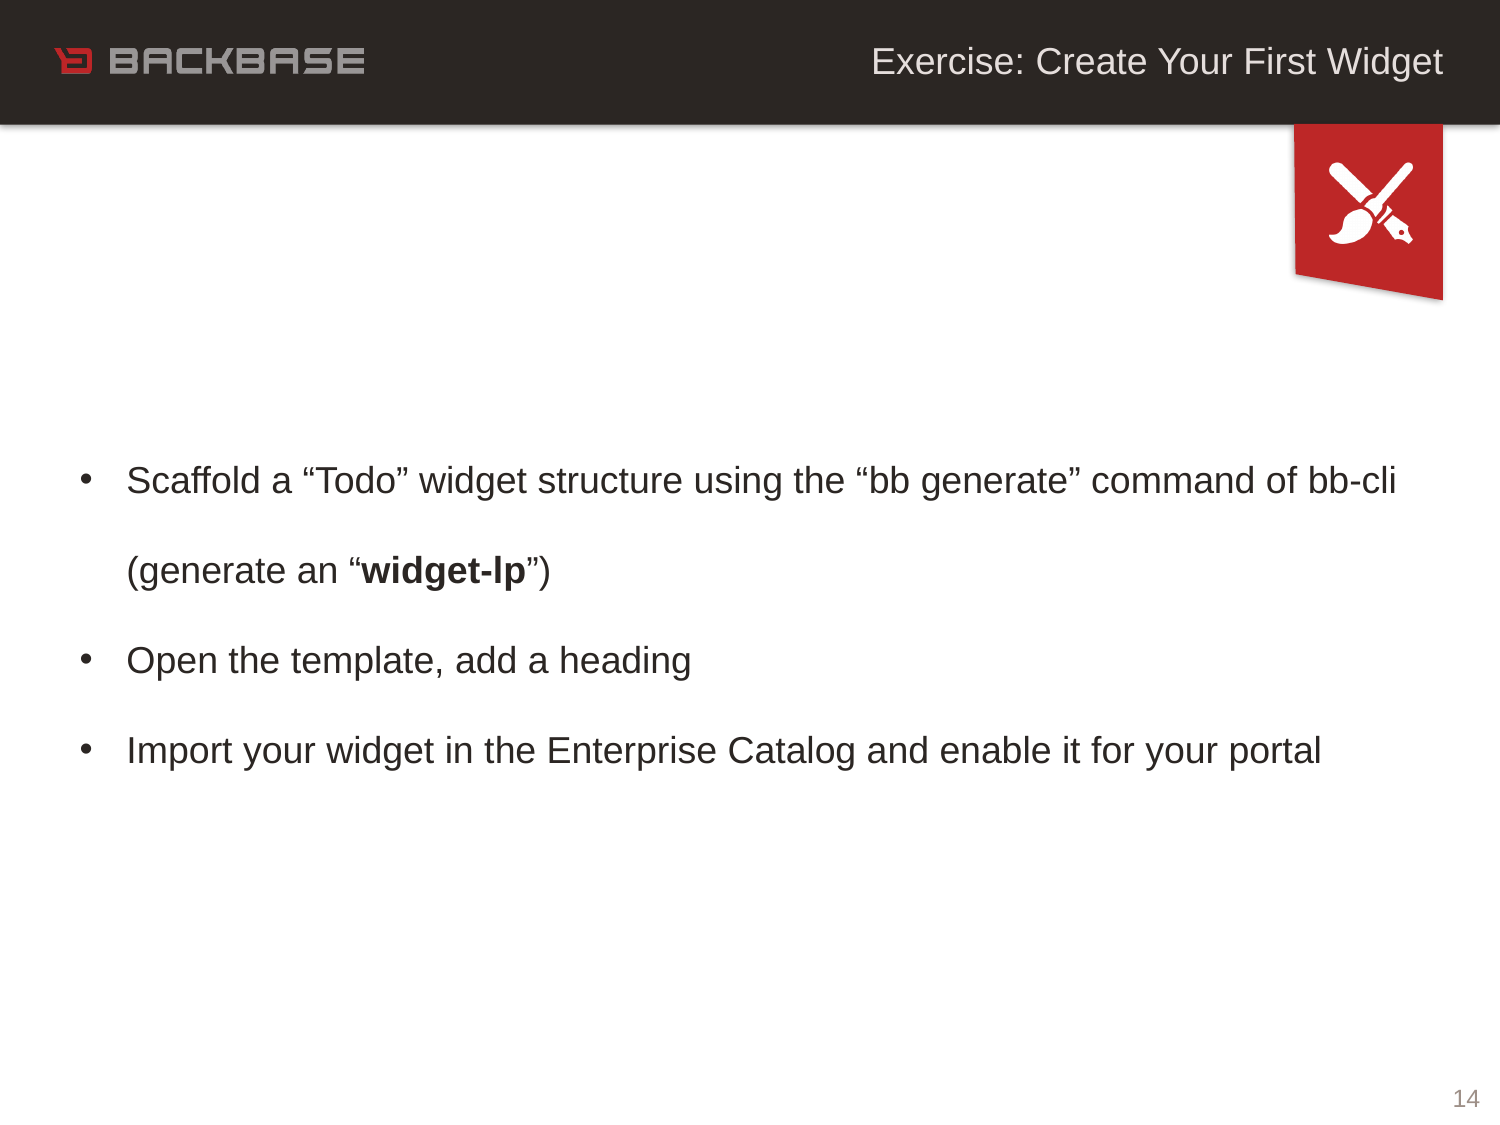

Exercise: Create Your First Widget
Scaffold a “Todo” widget structure using the “bb generate” command of bb-cli
(generate an “widget-lp”)
Open the template, add a heading
Import your widget in the Enterprise Catalog and enable it for your portal
14